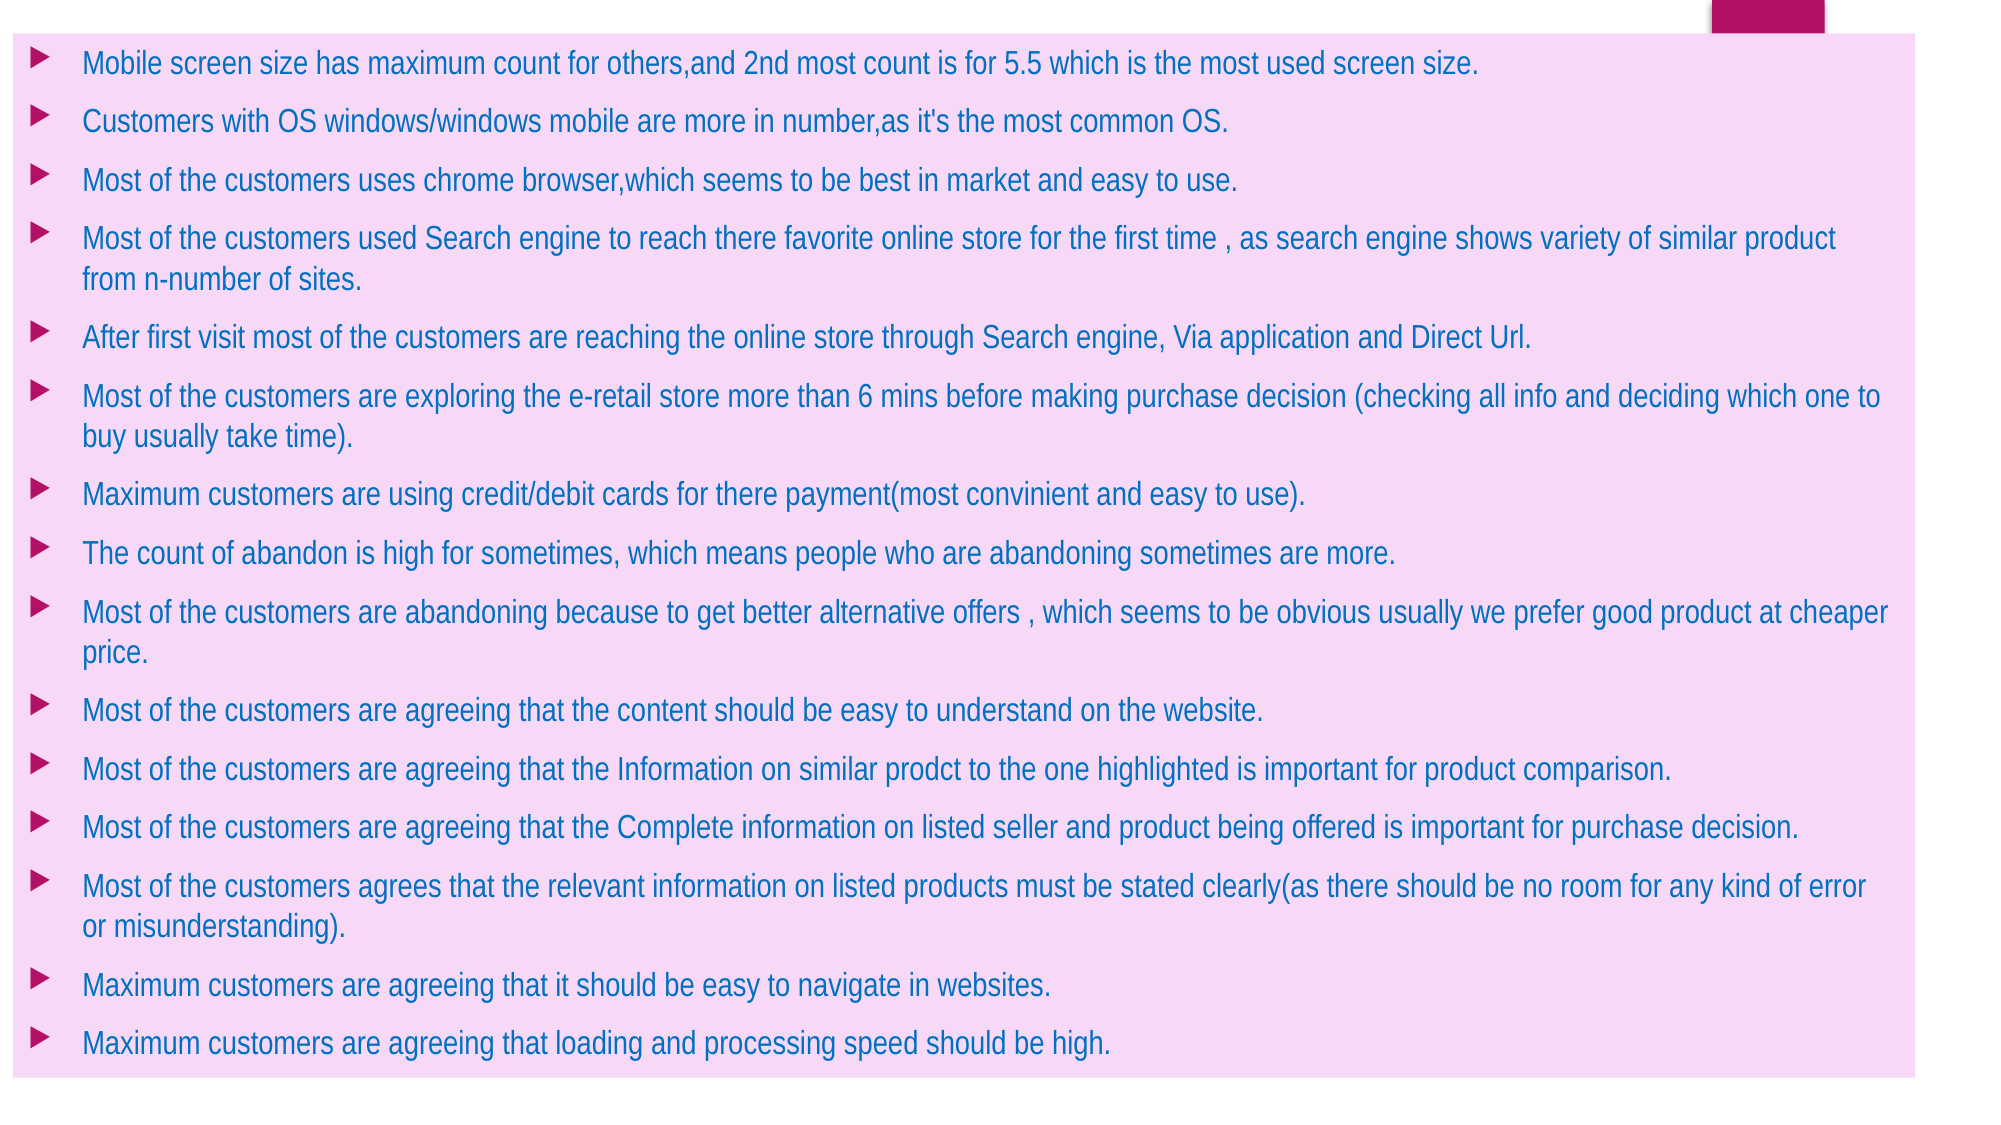

Mobile screen size has maximum count for others,and 2nd most count is for 5.5 which is the most used screen size.
Customers with OS windows/windows mobile are more in number,as it's the most common OS.
Most of the customers uses chrome browser,which seems to be best in market and easy to use.
Most of the customers used Search engine to reach there favorite online store for the first time , as search engine shows variety of similar product from n-number of sites.
After first visit most of the customers are reaching the online store through Search engine, Via application and Direct Url.
Most of the customers are exploring the e-retail store more than 6 mins before making purchase decision (checking all info and deciding which one to buy usually take time).
Maximum customers are using credit/debit cards for there payment(most convinient and easy to use).
The count of abandon is high for sometimes, which means people who are abandoning sometimes are more.
Most of the customers are abandoning because to get better alternative offers , which seems to be obvious usually we prefer good product at cheaper price.
Most of the customers are agreeing that the content should be easy to understand on the website.
Most of the customers are agreeing that the Information on similar prodct to the one highlighted is important for product comparison.
Most of the customers are agreeing that the Complete information on listed seller and product being offered is important for purchase decision.
Most of the customers agrees that the relevant information on listed products must be stated clearly(as there should be no room for any kind of error or misunderstanding).
Maximum customers are agreeing that it should be easy to navigate in websites.
Maximum customers are agreeing that loading and processing speed should be high.